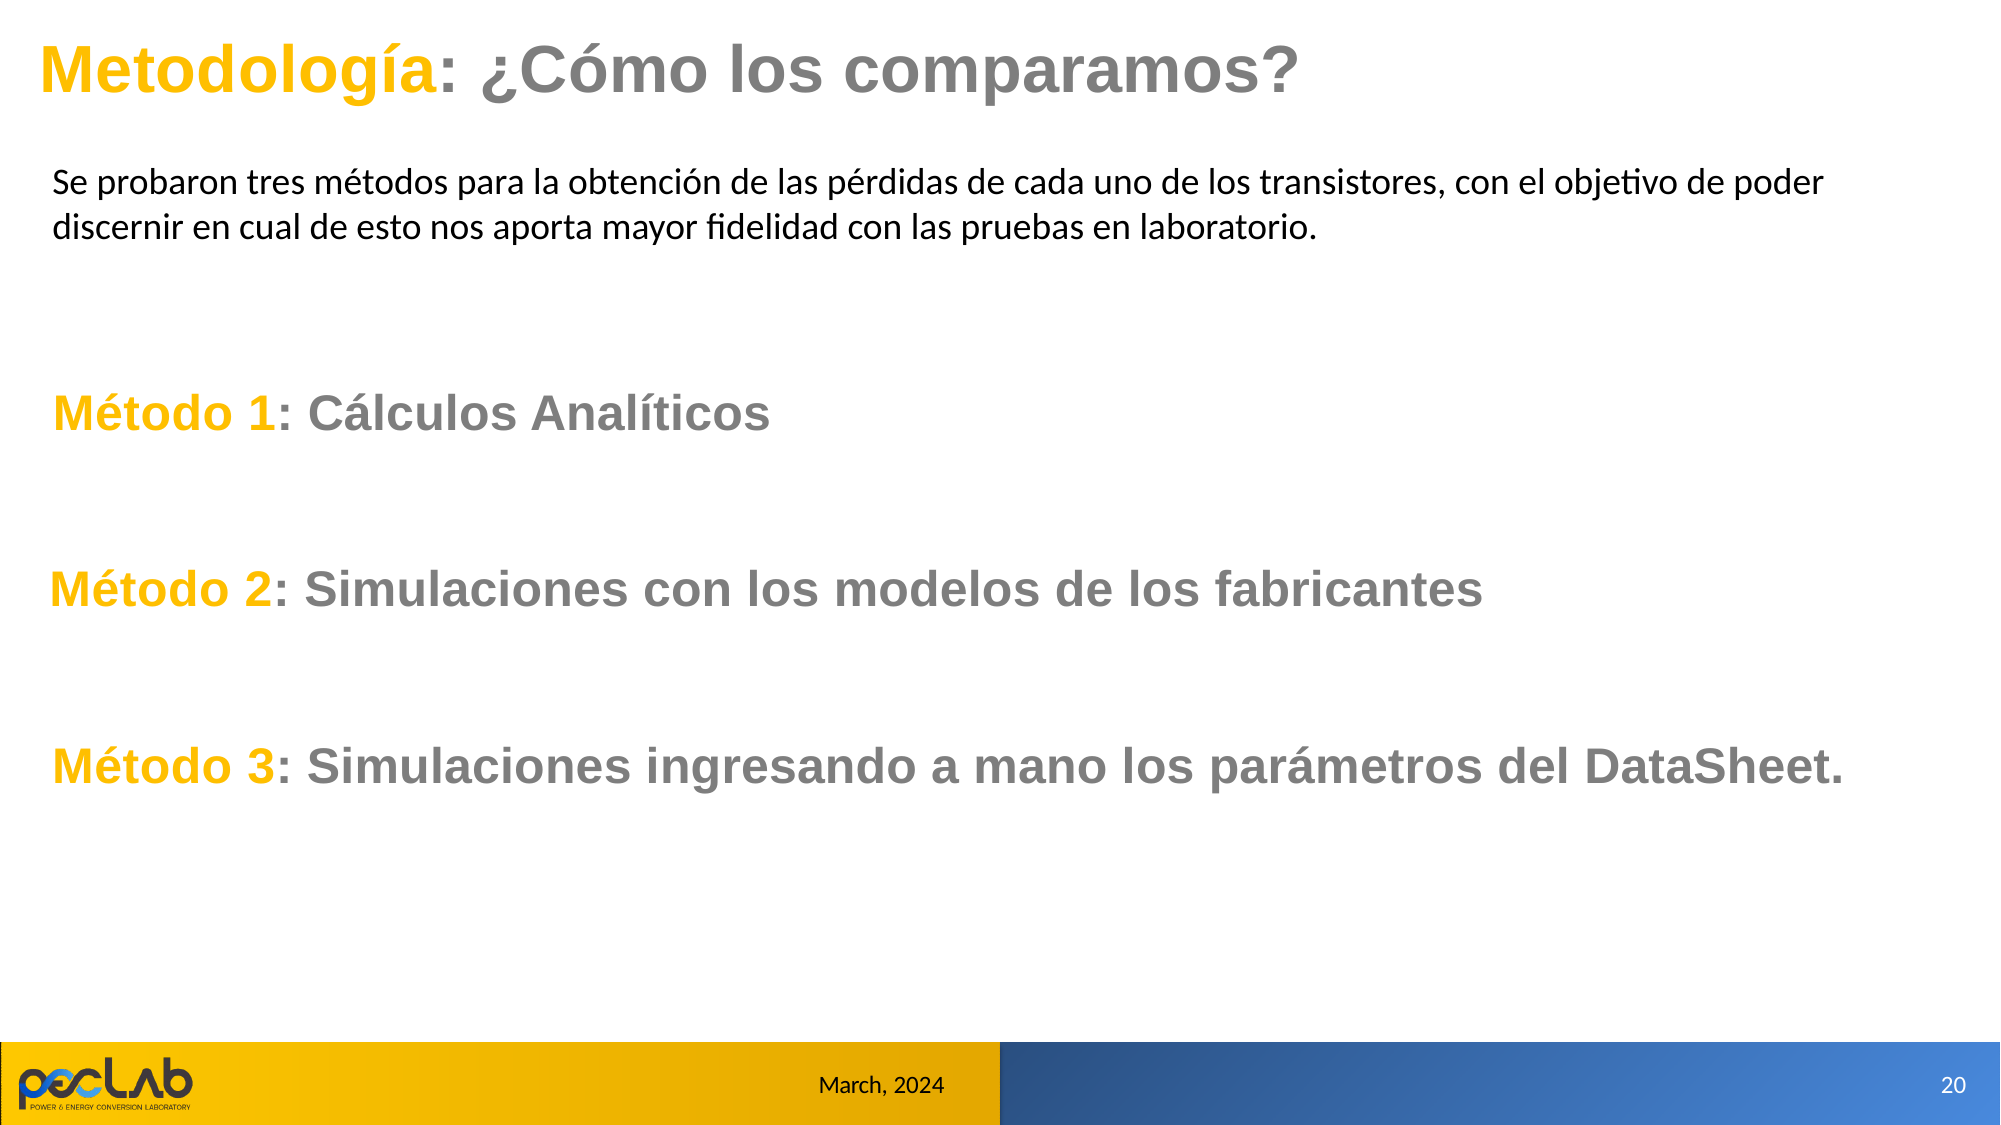

Metodología: ¿Cómo los comparamos?
Se probaron tres métodos para la obtención de las pérdidas de cada uno de los transistores, con el objetivo de poder discernir en cual de esto nos aporta mayor fidelidad con las pruebas en laboratorio.
Método 1: Cálculos Analíticos
Método 2: Simulaciones con los modelos de los fabricantes
Método 3: Simulaciones ingresando a mano los parámetros del DataSheet.
March, 2024
20